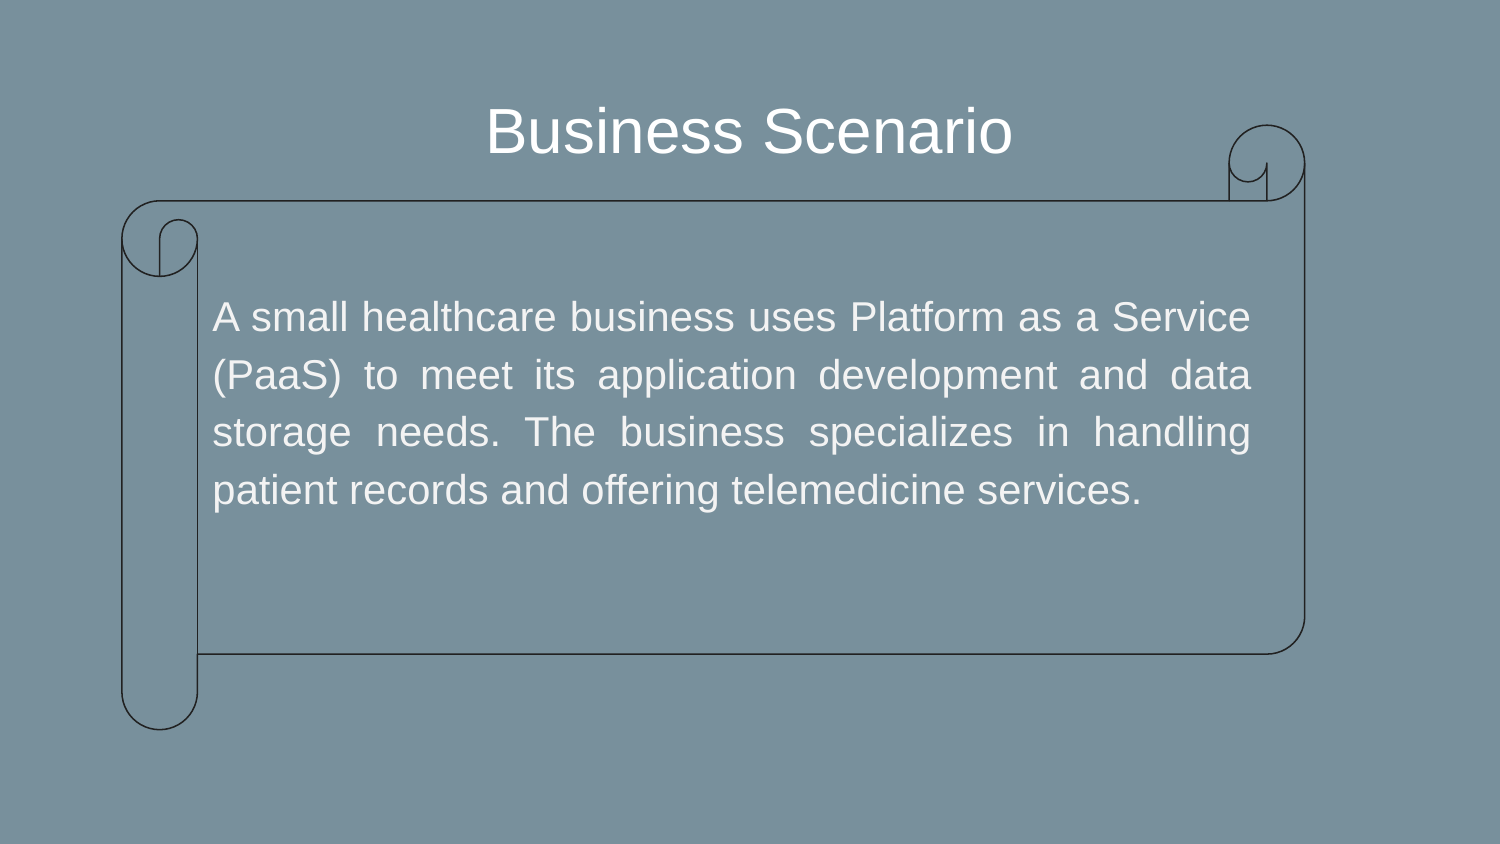

Business Scenario

A small healthcare business uses Platform as a Service (PaaS) to meet its application development and data storage needs. The business specializes in handling patient records and offering telemedicine services.